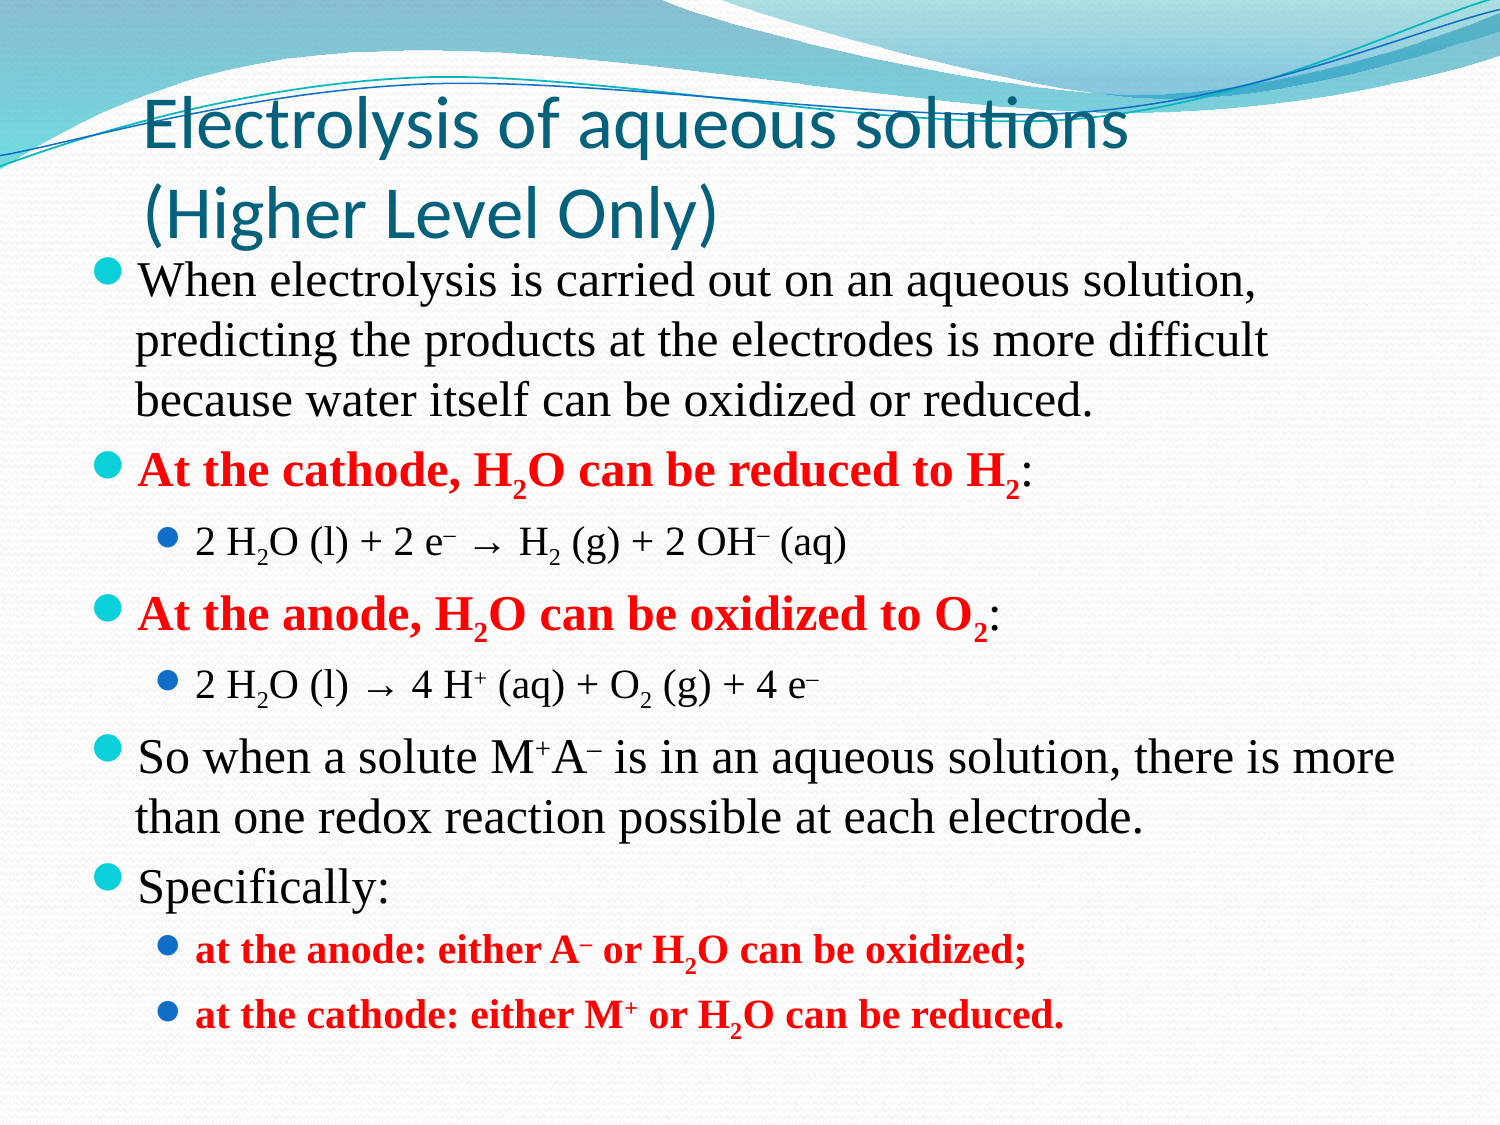

# Electrolysis of aqueous solutions (Higher Level Only)
When electrolysis is carried out on an aqueous solution, predicting the products at the electrodes is more difficult because water itself can be oxidized or reduced.
At the cathode, H2O can be reduced to H2:
2 H2O (l) + 2 e– → H2 (g) + 2 OH– (aq)
At the anode, H2O can be oxidized to O2:
2 H2O (l) → 4 H+ (aq) + O2 (g) + 4 e–
So when a solute M+A– is in an aqueous solution, there is more than one redox reaction possible at each electrode.
Specifically:
at the anode: either A– or H2O can be oxidized;
at the cathode: either M+ or H2O can be reduced.